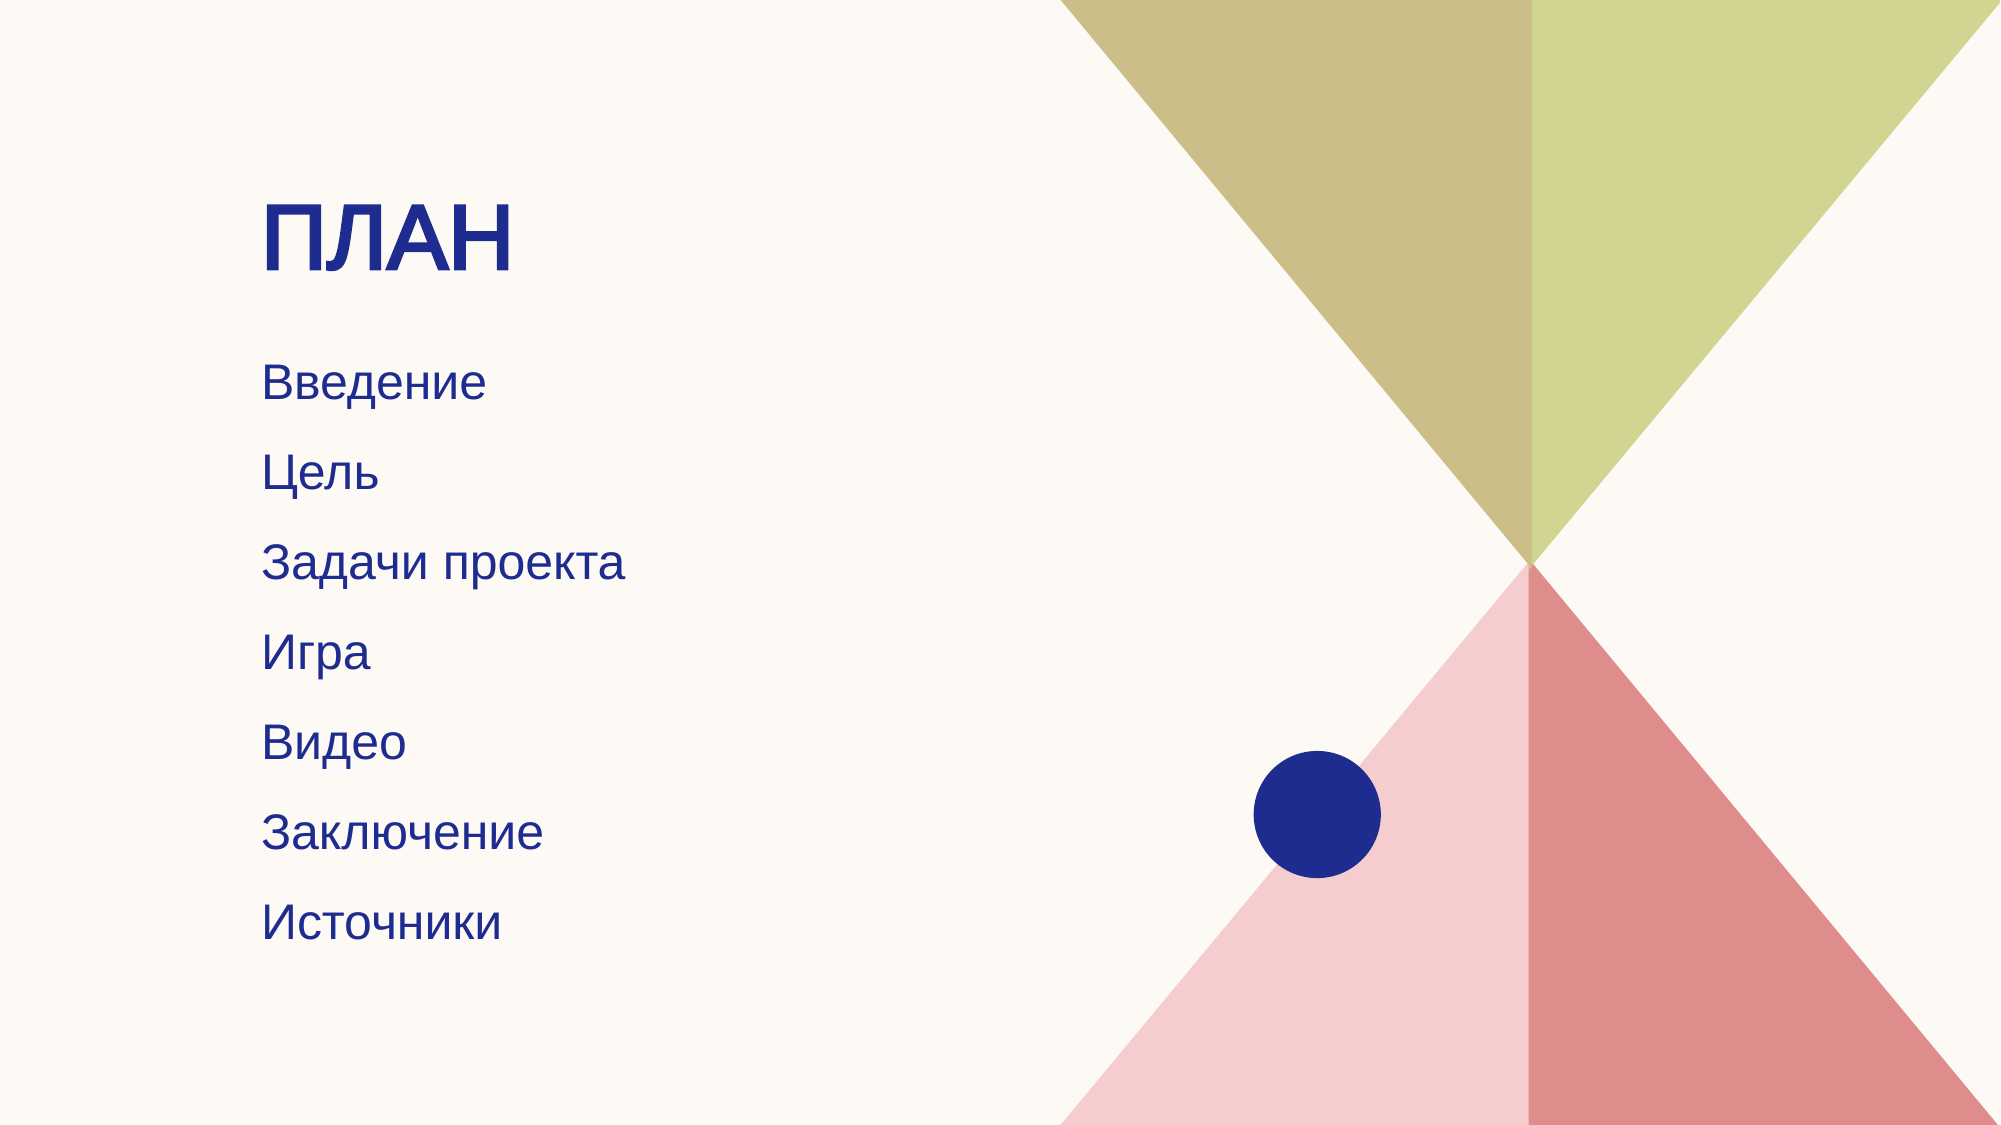

# План
Введение​
Цель
Задачи проекта
Игра
Видео
​Заключение​
Источники